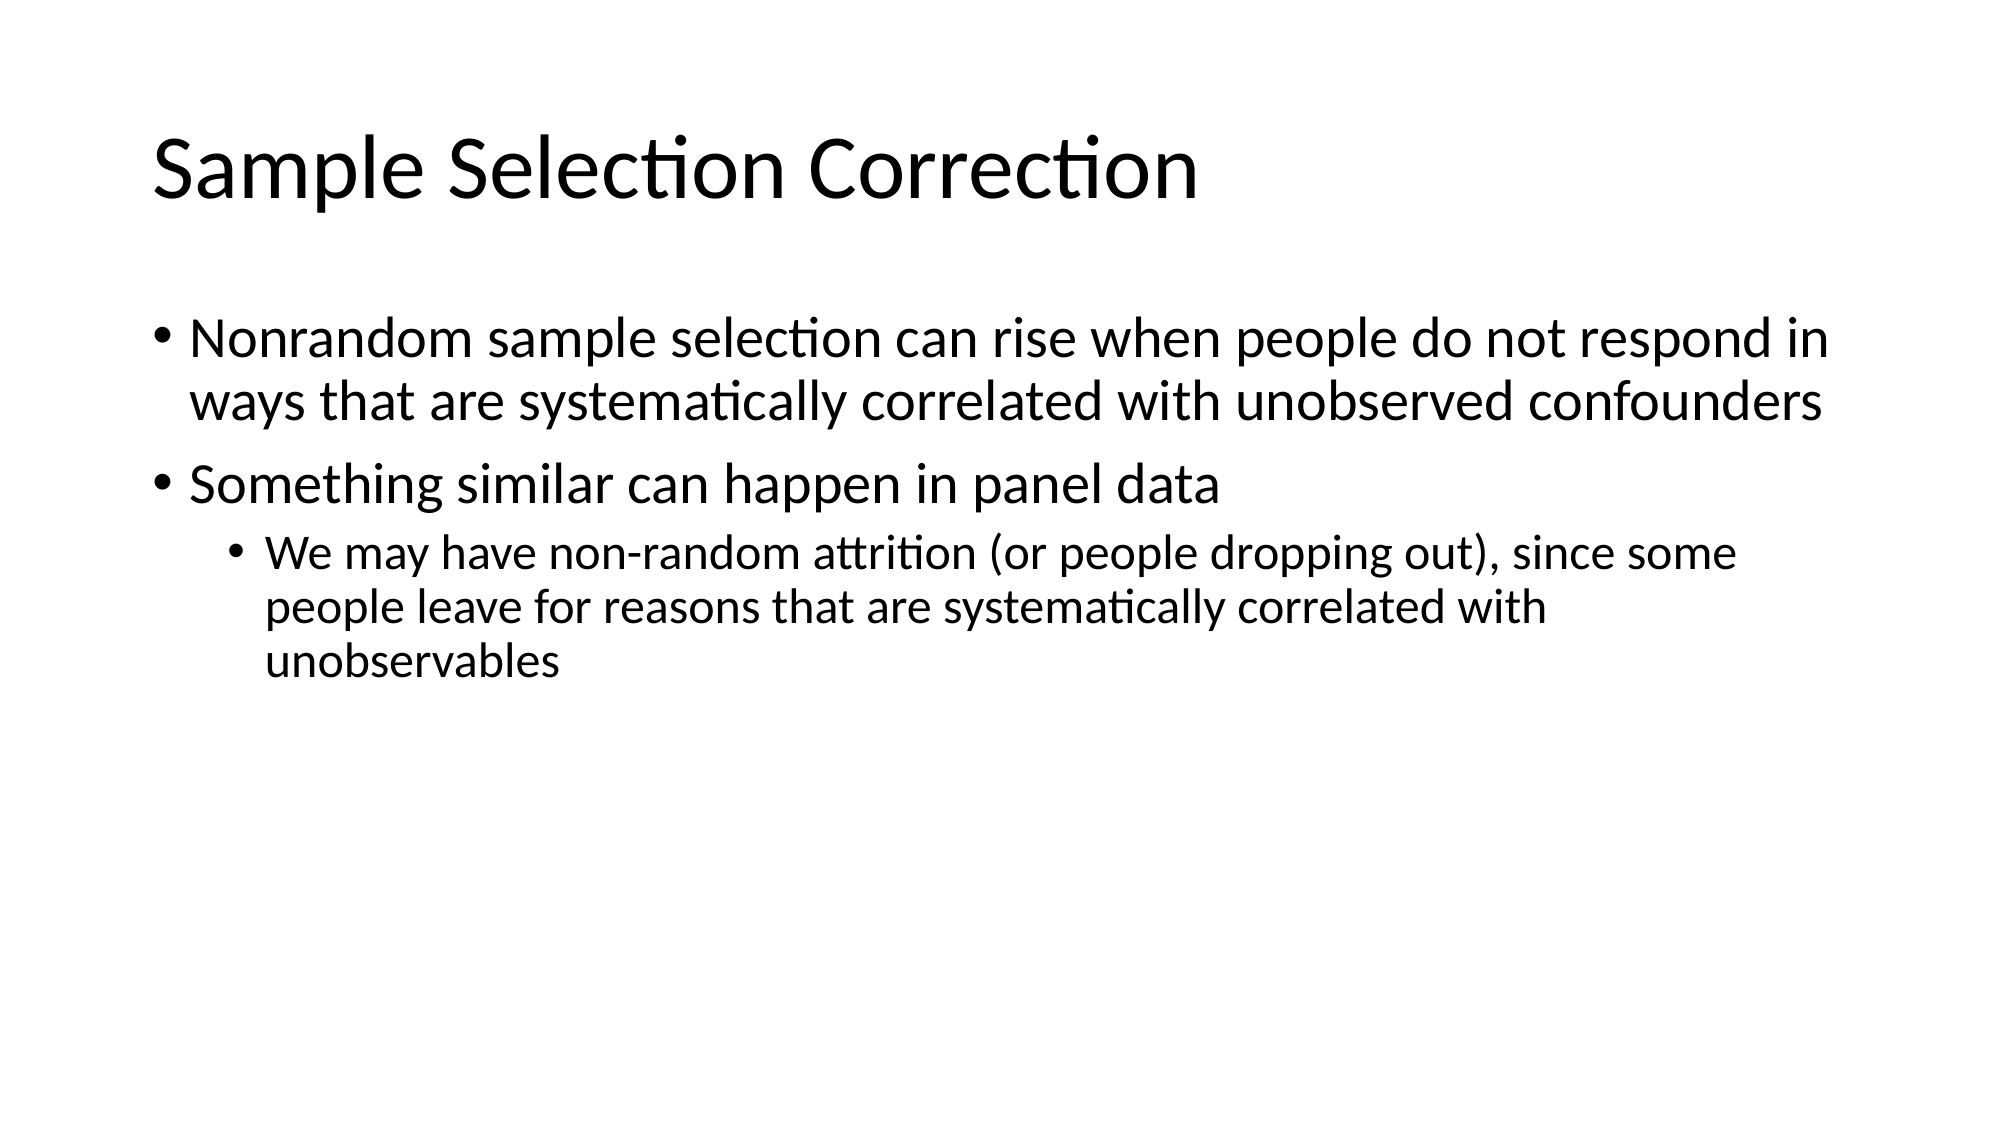

# Sample Selection Correction
Nonrandom sample selection can rise when people do not respond in ways that are systematically correlated with unobserved confounders
Something similar can happen in panel data
We may have non-random attrition (or people dropping out), since some people leave for reasons that are systematically correlated with unobservables